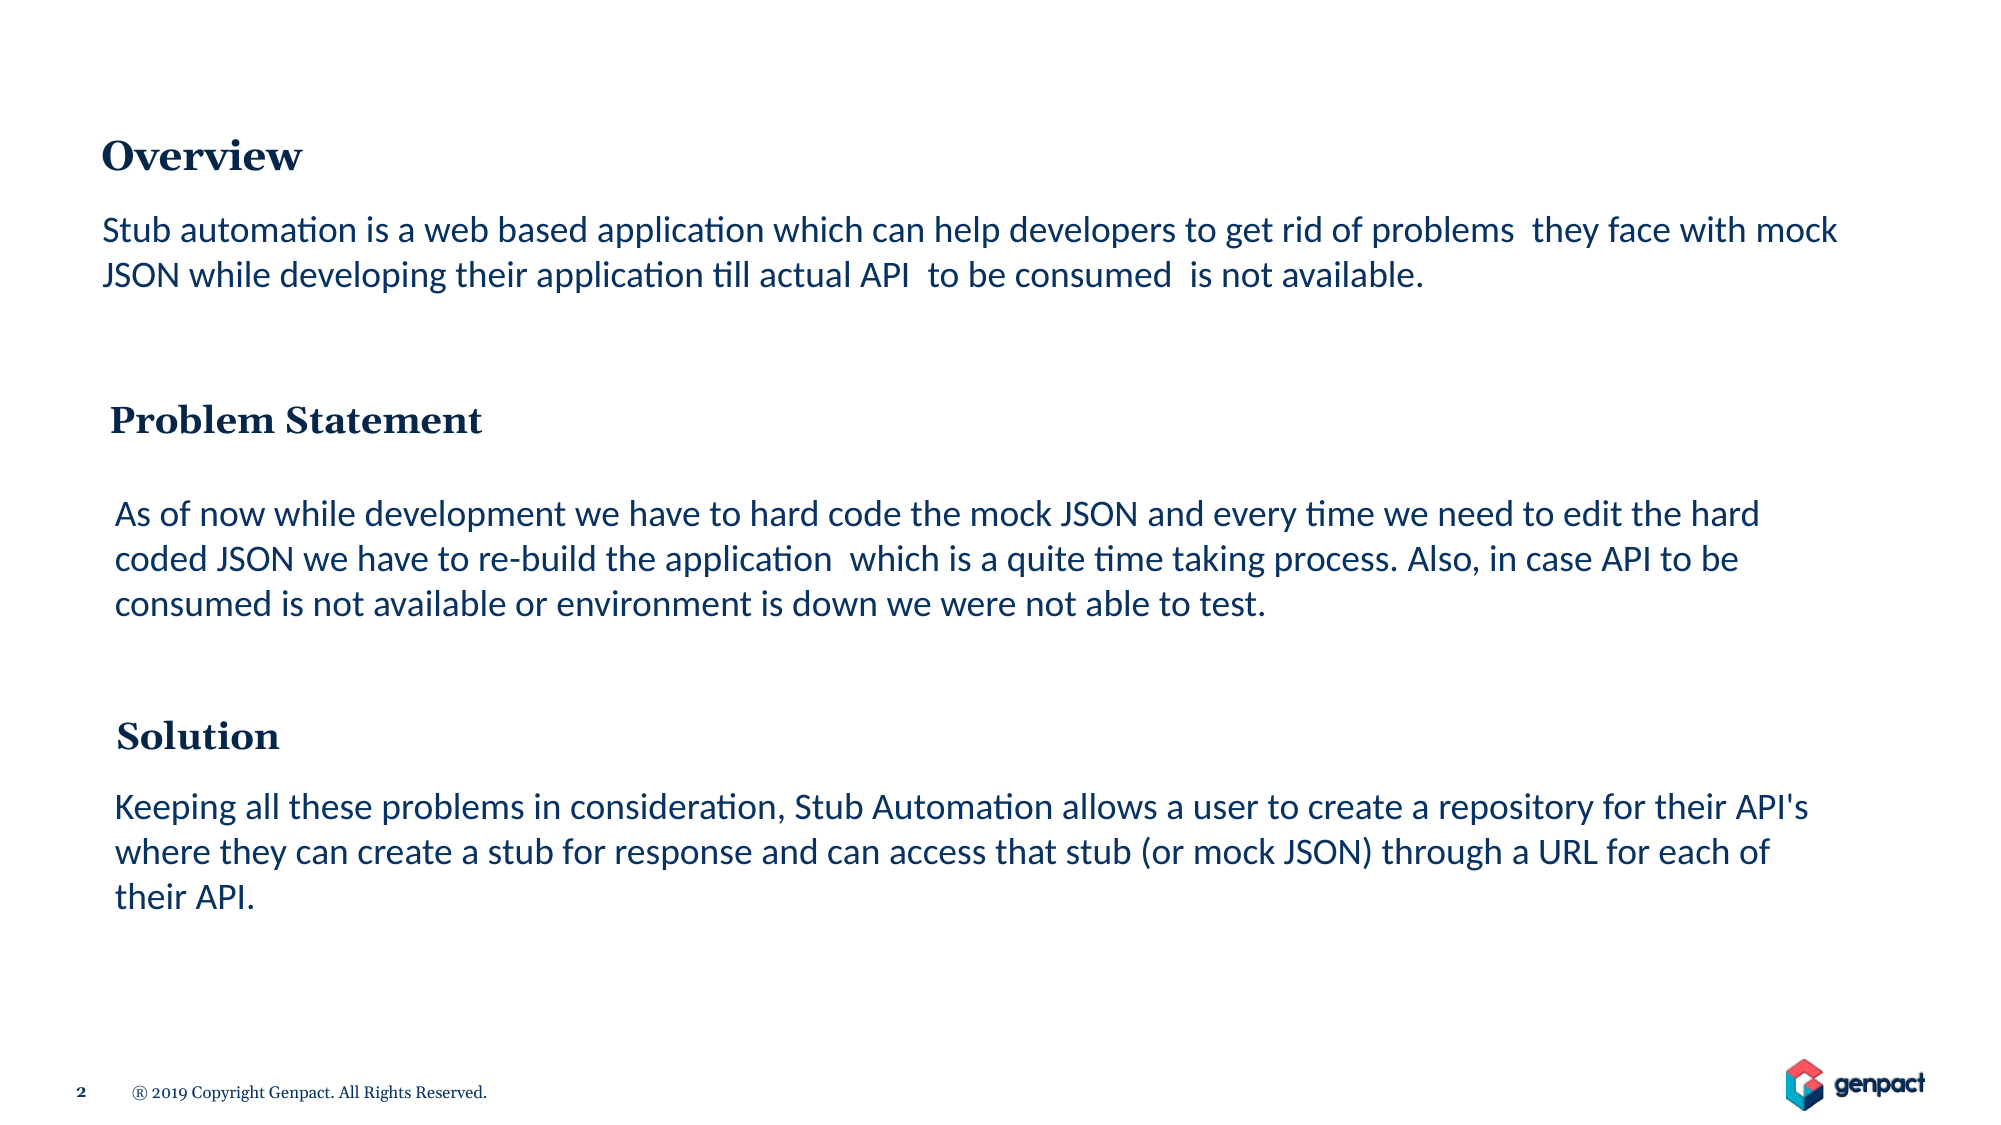

Overview
Stub automation is a web based application which can help developers to get rid of problems  they face with mock JSON while developing their application till actual API  to be consumed  is not available.

Problem Statement
As of now while development we have to hard code the mock JSON and every time we need to edit the hard coded JSON we have to re-build the application  which is a quite time taking process. Also, in case API to be consumed is not available or environment is down we were not able to test.
Solution
Keeping all these problems in consideration, Stub Automation allows a user to create a repository for their API's where they can create a stub for response and can access that stub (or mock JSON) through a URL for each of their API.